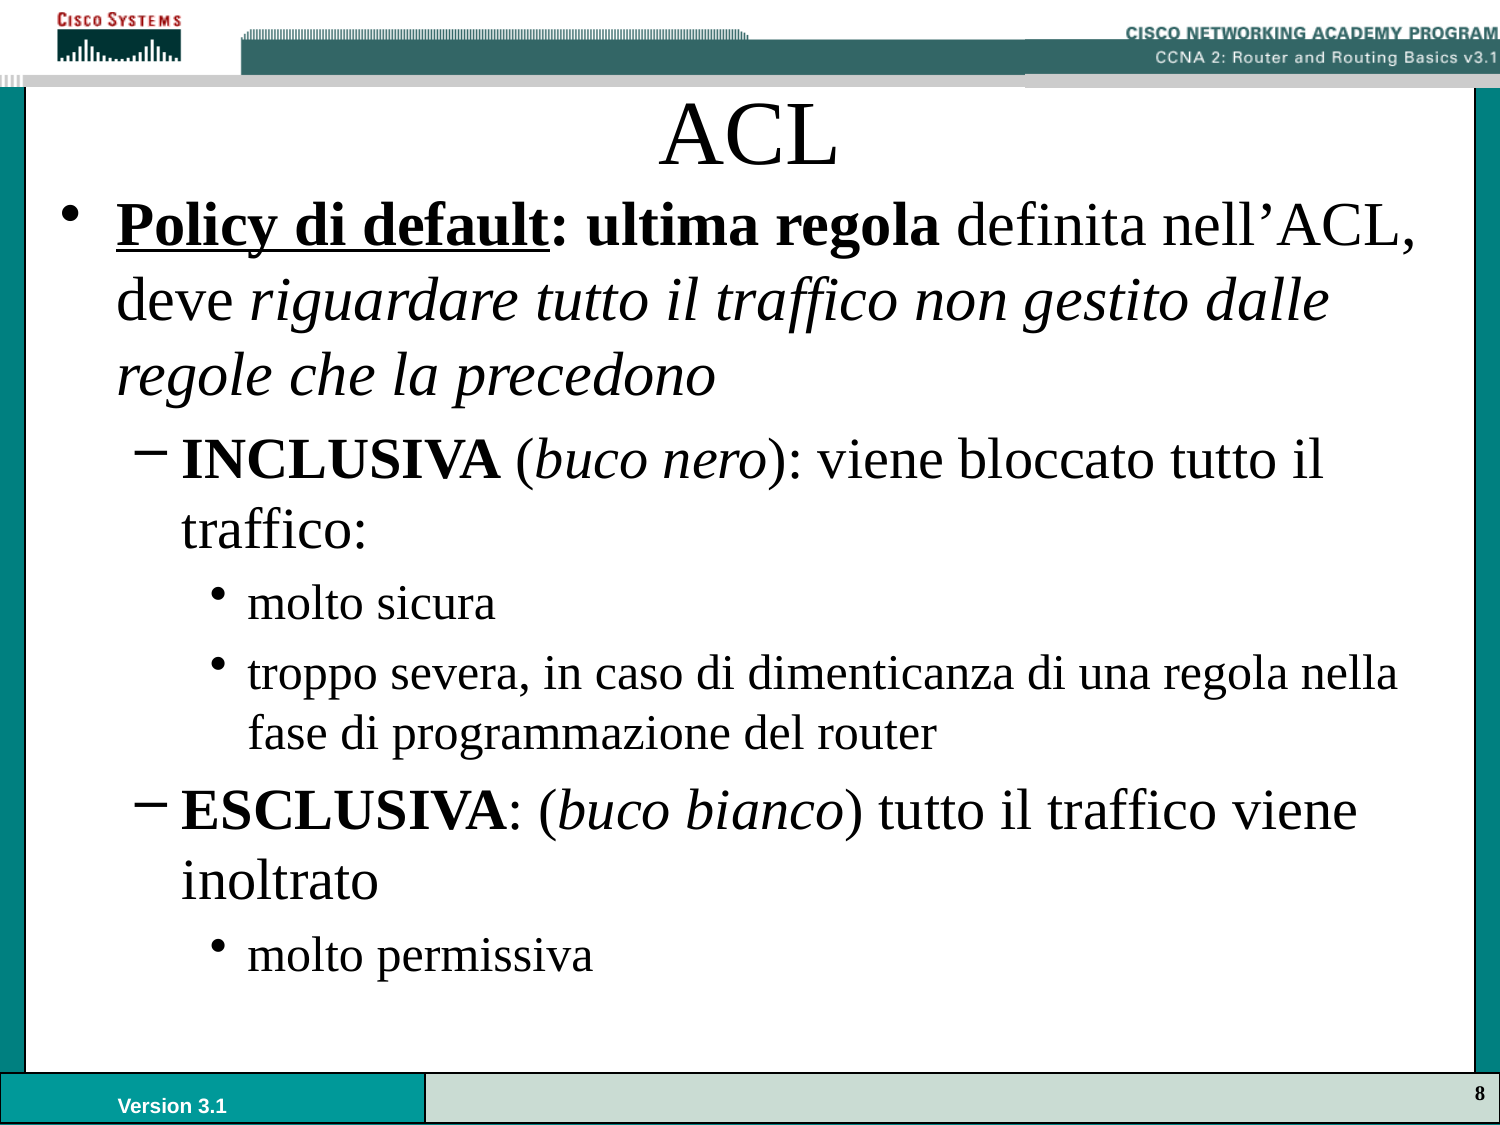

# ACL
Policy di default: ultima regola definita nell’ACL, deve riguardare tutto il traffico non gestito dalle regole che la precedono
INCLUSIVA (buco nero): viene bloccato tutto il traffico:
molto sicura
troppo severa, in caso di dimenticanza di una regola nella fase di programmazione del router
ESCLUSIVA: (buco bianco) tutto il traffico viene inoltrato
molto permissiva